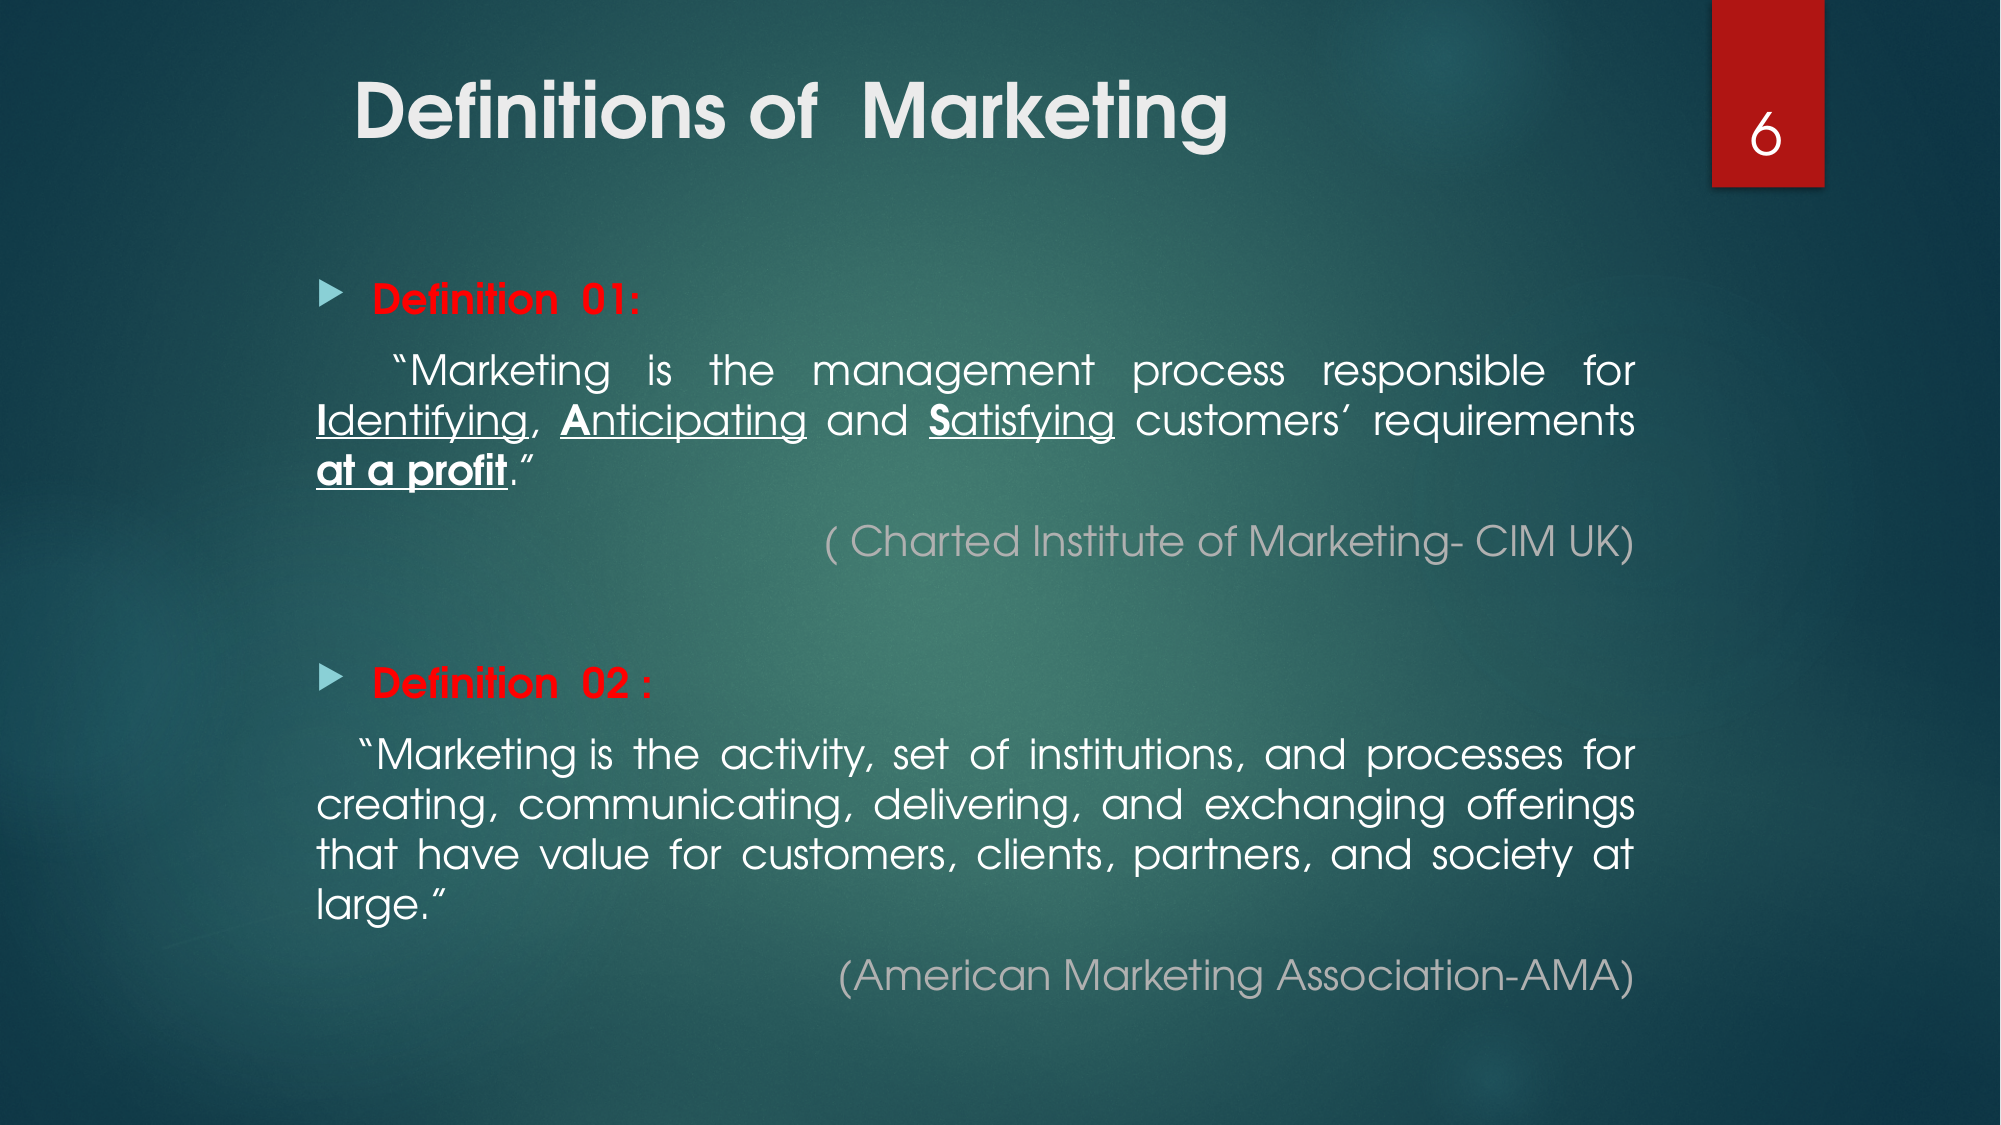

6
# Definitions of  Marketing
Definition  01:
  “Marketing is the management process responsible for Identifying, Anticipating and Satisfying customers’ requirements at a profit.”
( Charted Institute of Marketing- CIM UK)

Definition  02 :
  “Marketing is the activity, set of institutions, and processes for creating, communicating, delivering, and exchanging offerings that have value for customers, clients, partners, and society at large.”
(American Marketing Association-AMA)